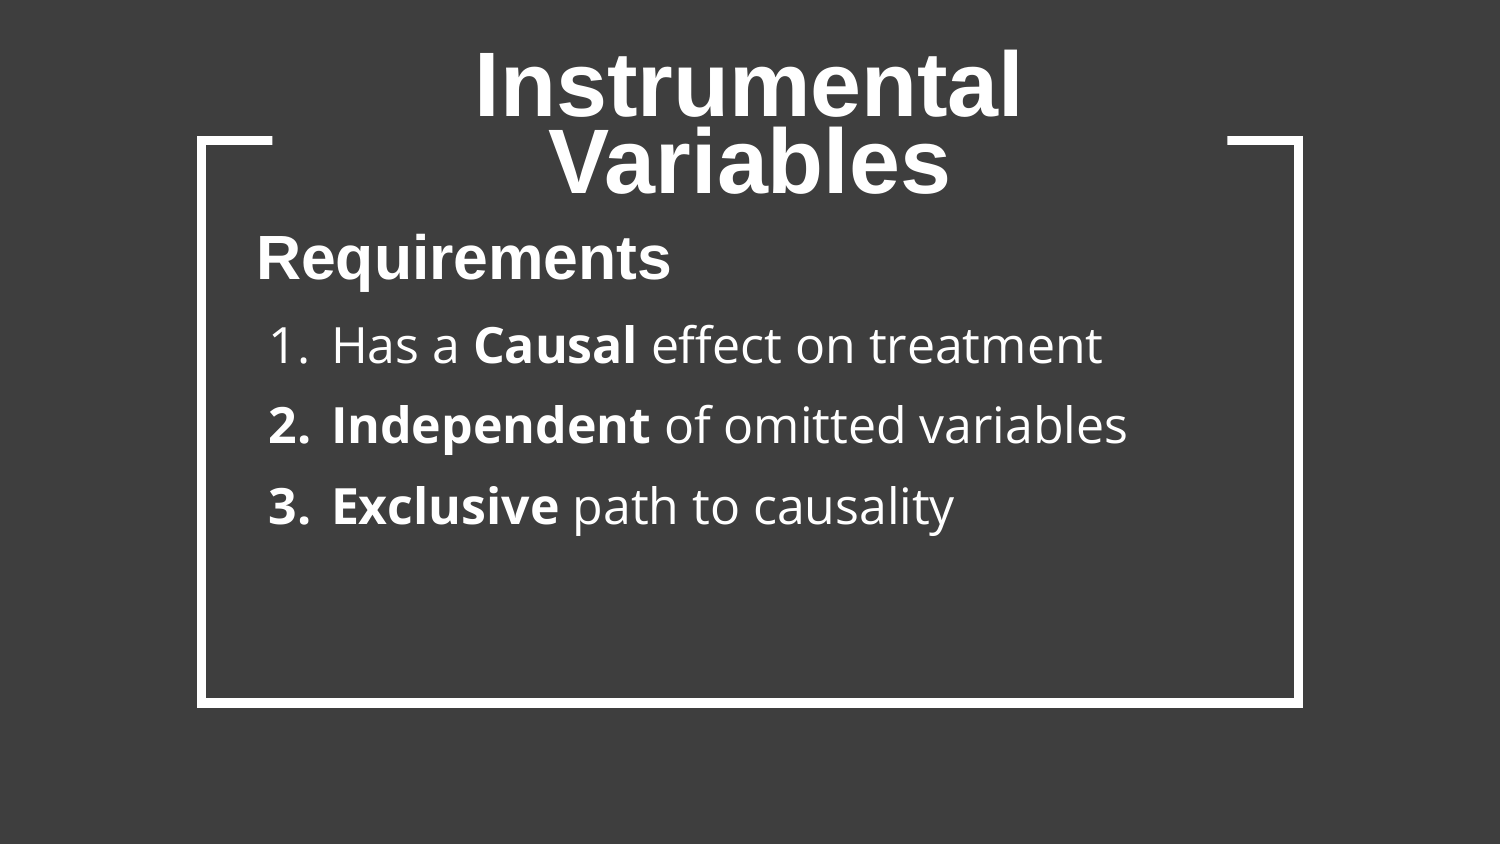

# Instrumental Variables
Requirements
Has a Causal effect on treatment
Independent of omitted variables
Exclusive path to causality